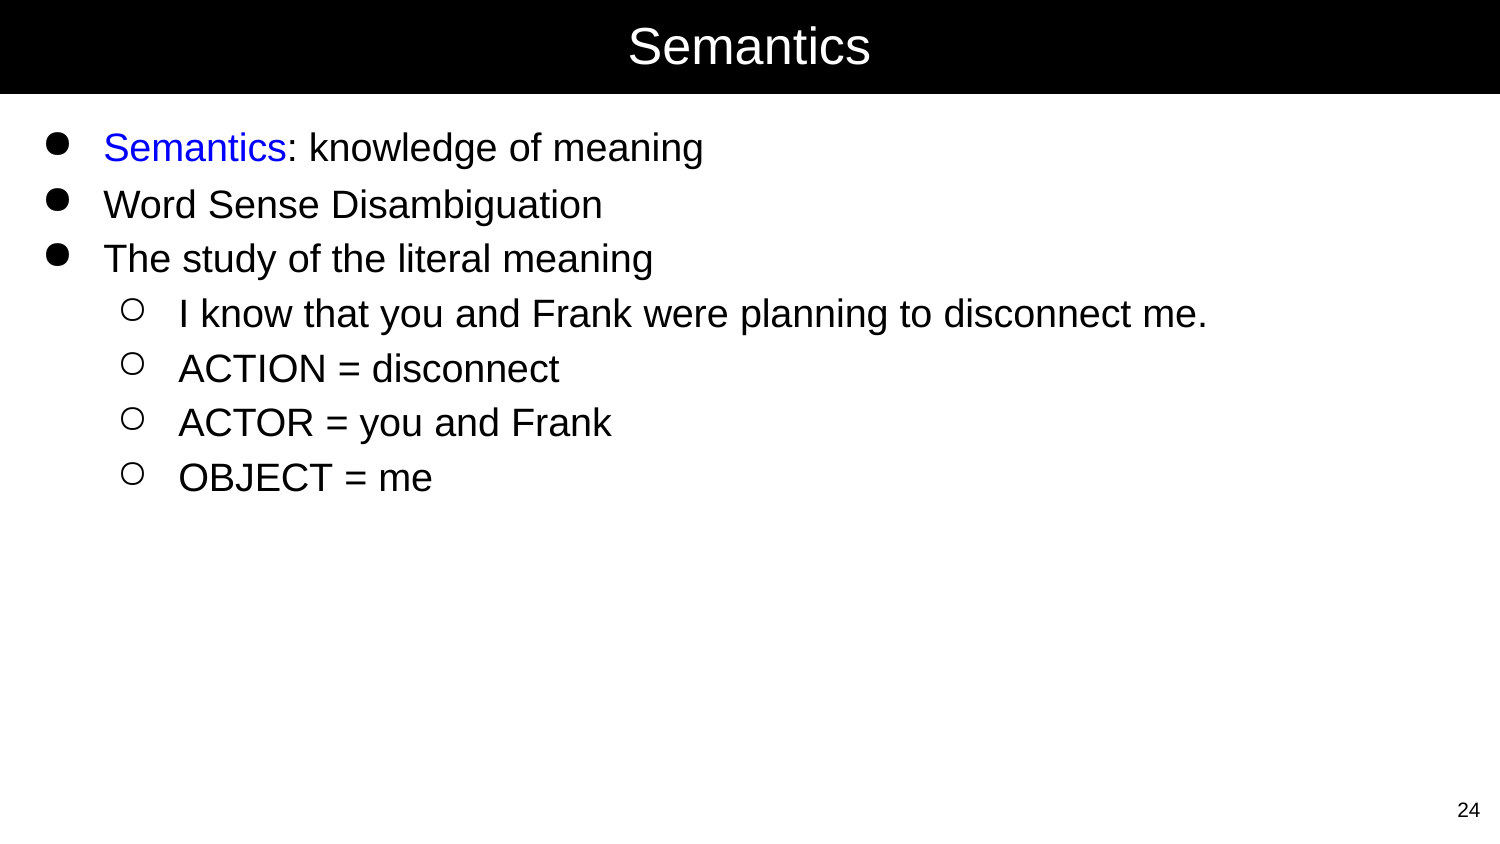

# Semantics
Semantics: knowledge of meaning
Word Sense Disambiguation
The study of the literal meaning
I know that you and Frank were planning to disconnect me.
ACTION = disconnect
ACTOR = you and Frank
OBJECT = me
24